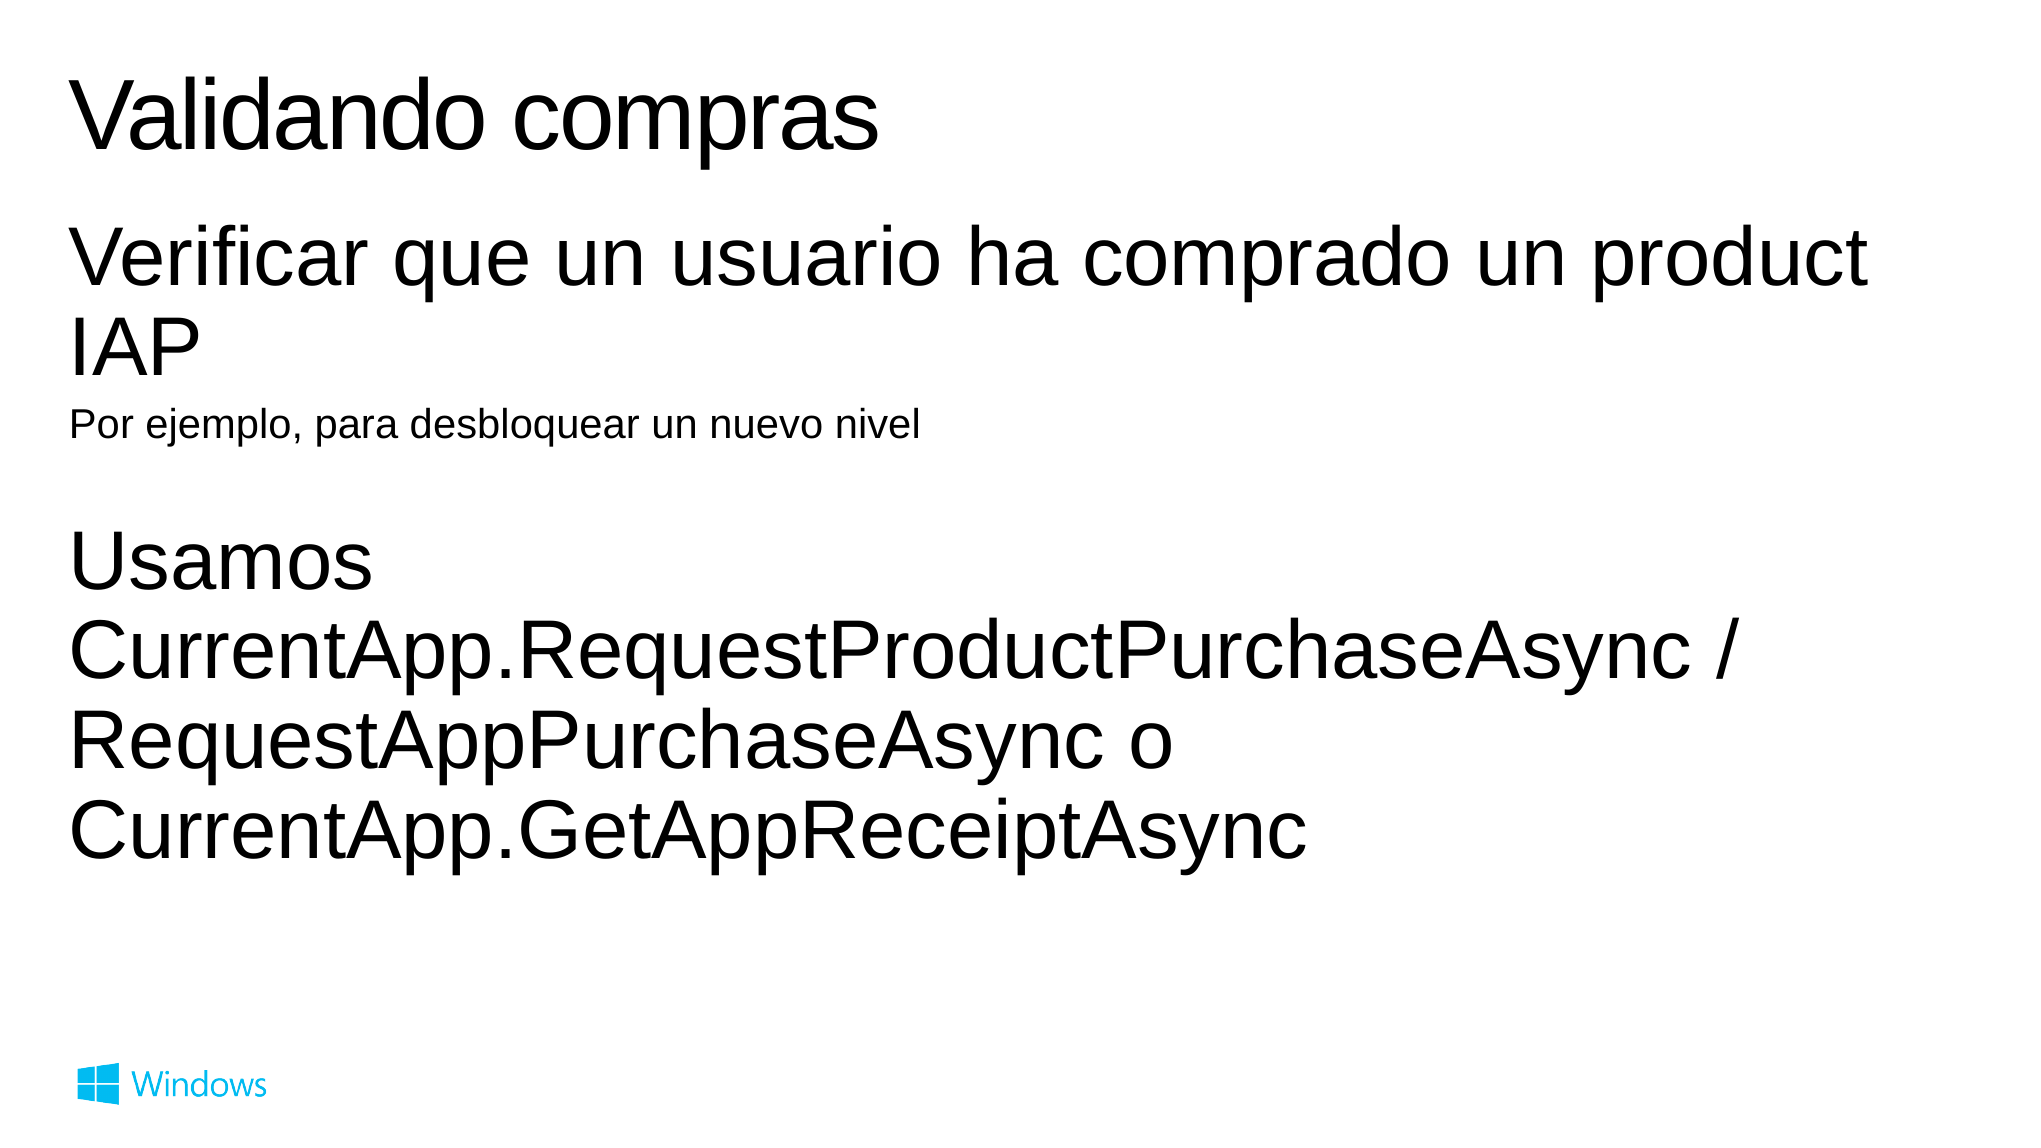

# Validando compras
Verificar que un usuario ha comprado un product IAP
Por ejemplo, para desbloquear un nuevo nivel

Usamos CurrentApp.RequestProductPurchaseAsync / RequestAppPurchaseAsync o CurrentApp.GetAppReceiptAsync